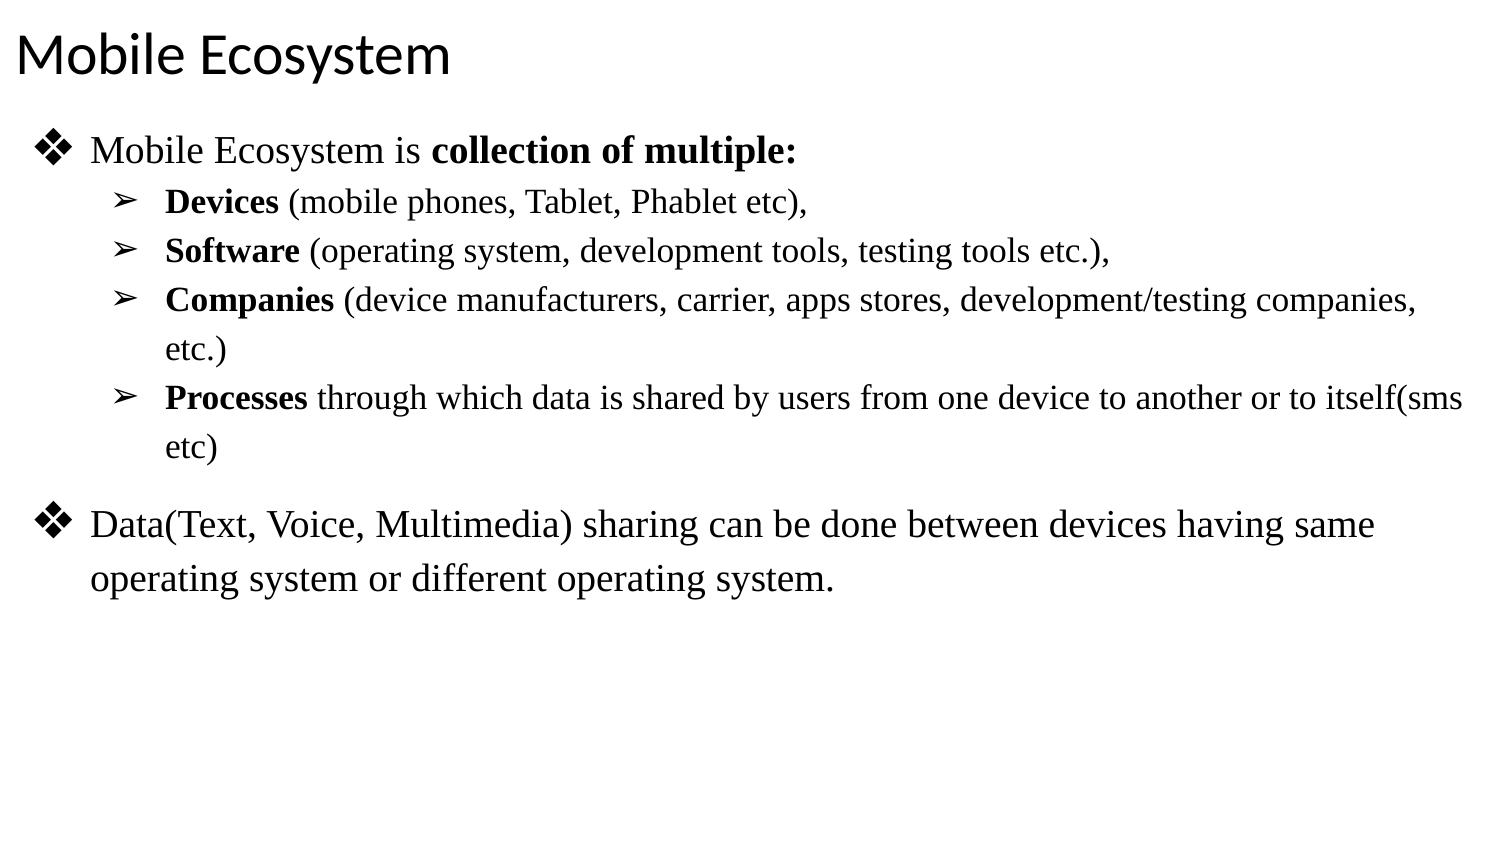

# Mobile Ecosystem
Mobile Ecosystem is collection of multiple:
Devices (mobile phones, Tablet, Phablet etc),
Software (operating system, development tools, testing tools etc.),
Companies (device manufacturers, carrier, apps stores, development/testing companies, etc.)
Processes through which data is shared by users from one device to another or to itself(sms etc)
Data(Text, Voice, Multimedia) sharing can be done between devices having same operating system or different operating system.